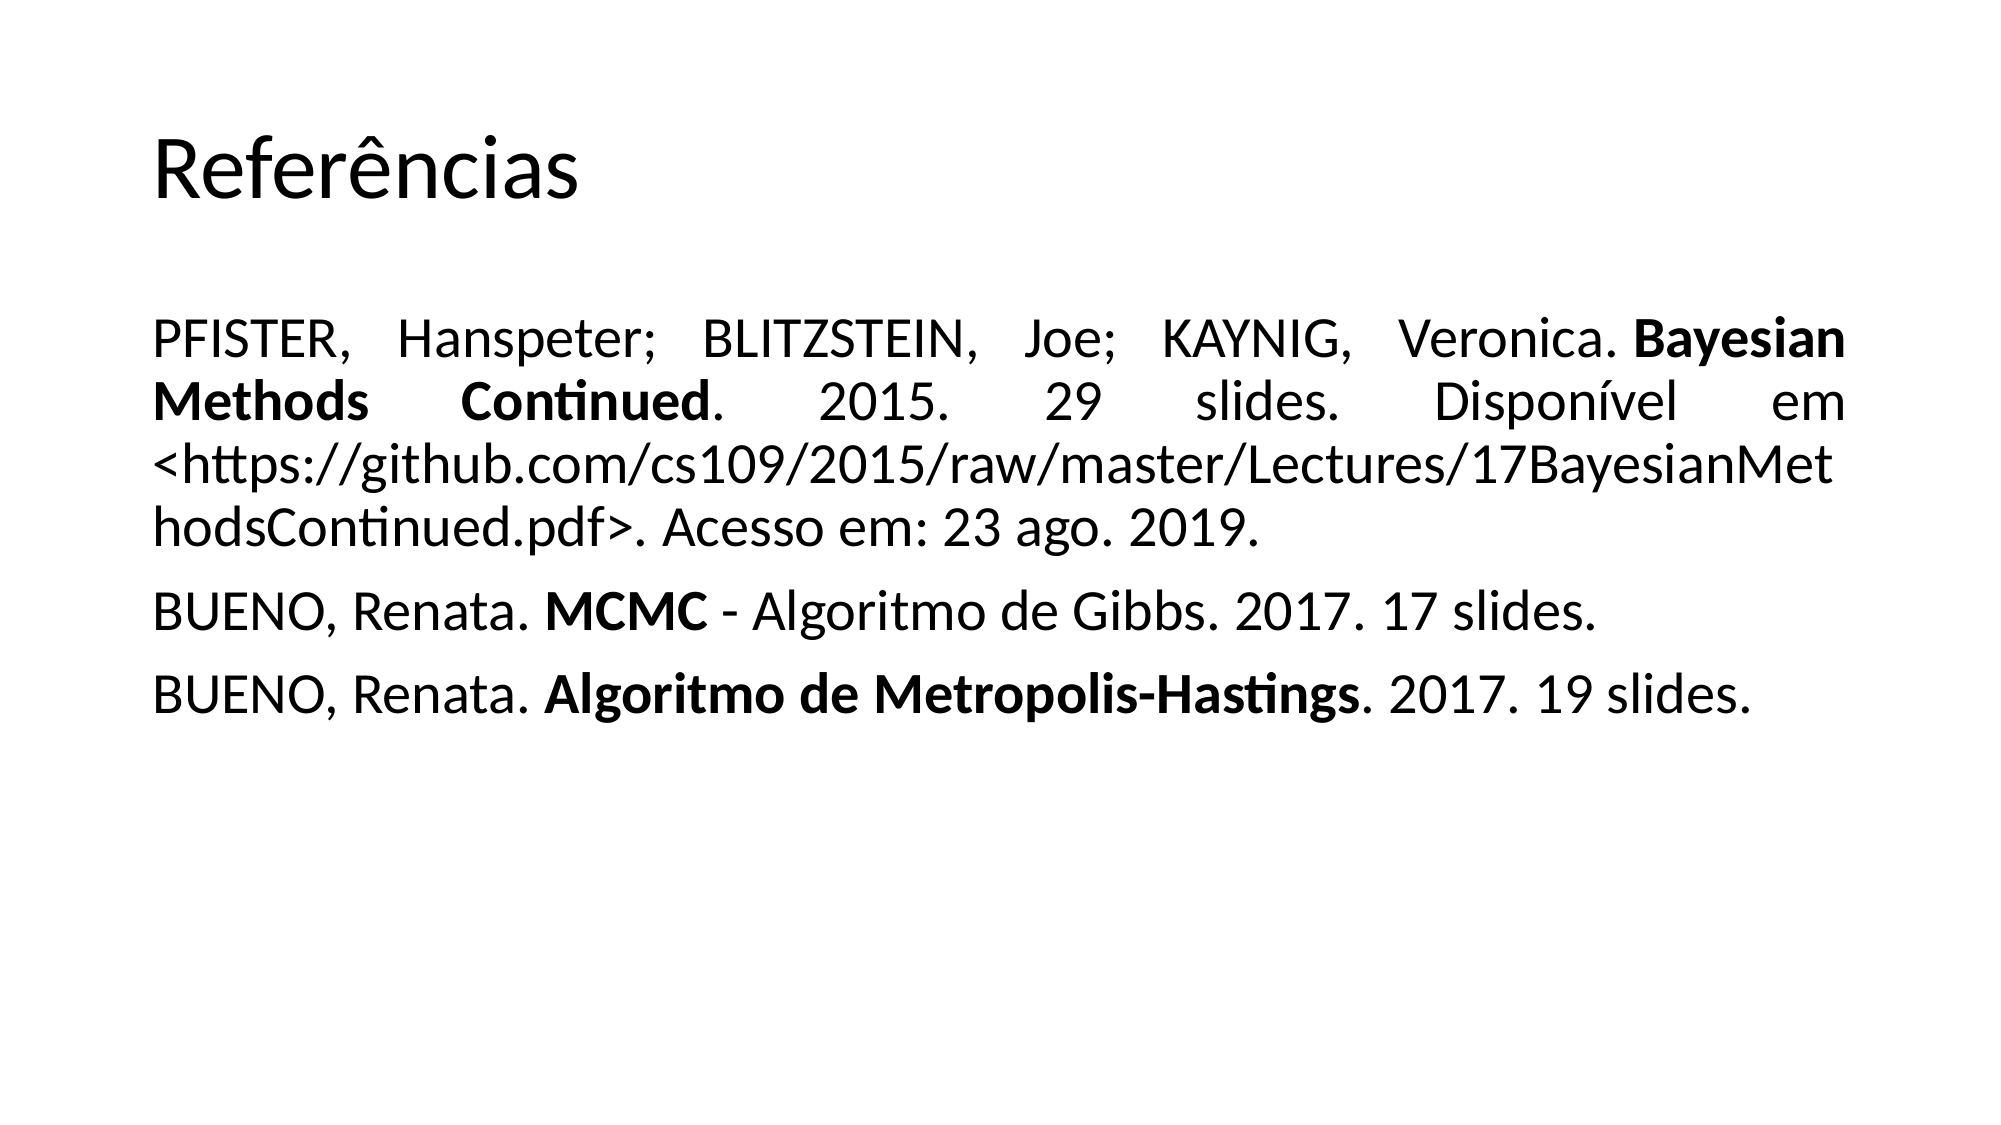

# Referências
PFISTER, Hanspeter; BLITZSTEIN, Joe; KAYNIG, Veronica. Bayesian Methods Continued. 2015. 29 slides. Disponível em <https://github.com/cs109/2015/raw/master/Lectures/17BayesianMethodsContinued.pdf>. Acesso em: 23 ago. 2019.
BUENO, Renata. MCMC - Algoritmo de Gibbs. 2017. 17 slides.
BUENO, Renata. Algoritmo de Metropolis-Hastings. 2017. 19 slides.